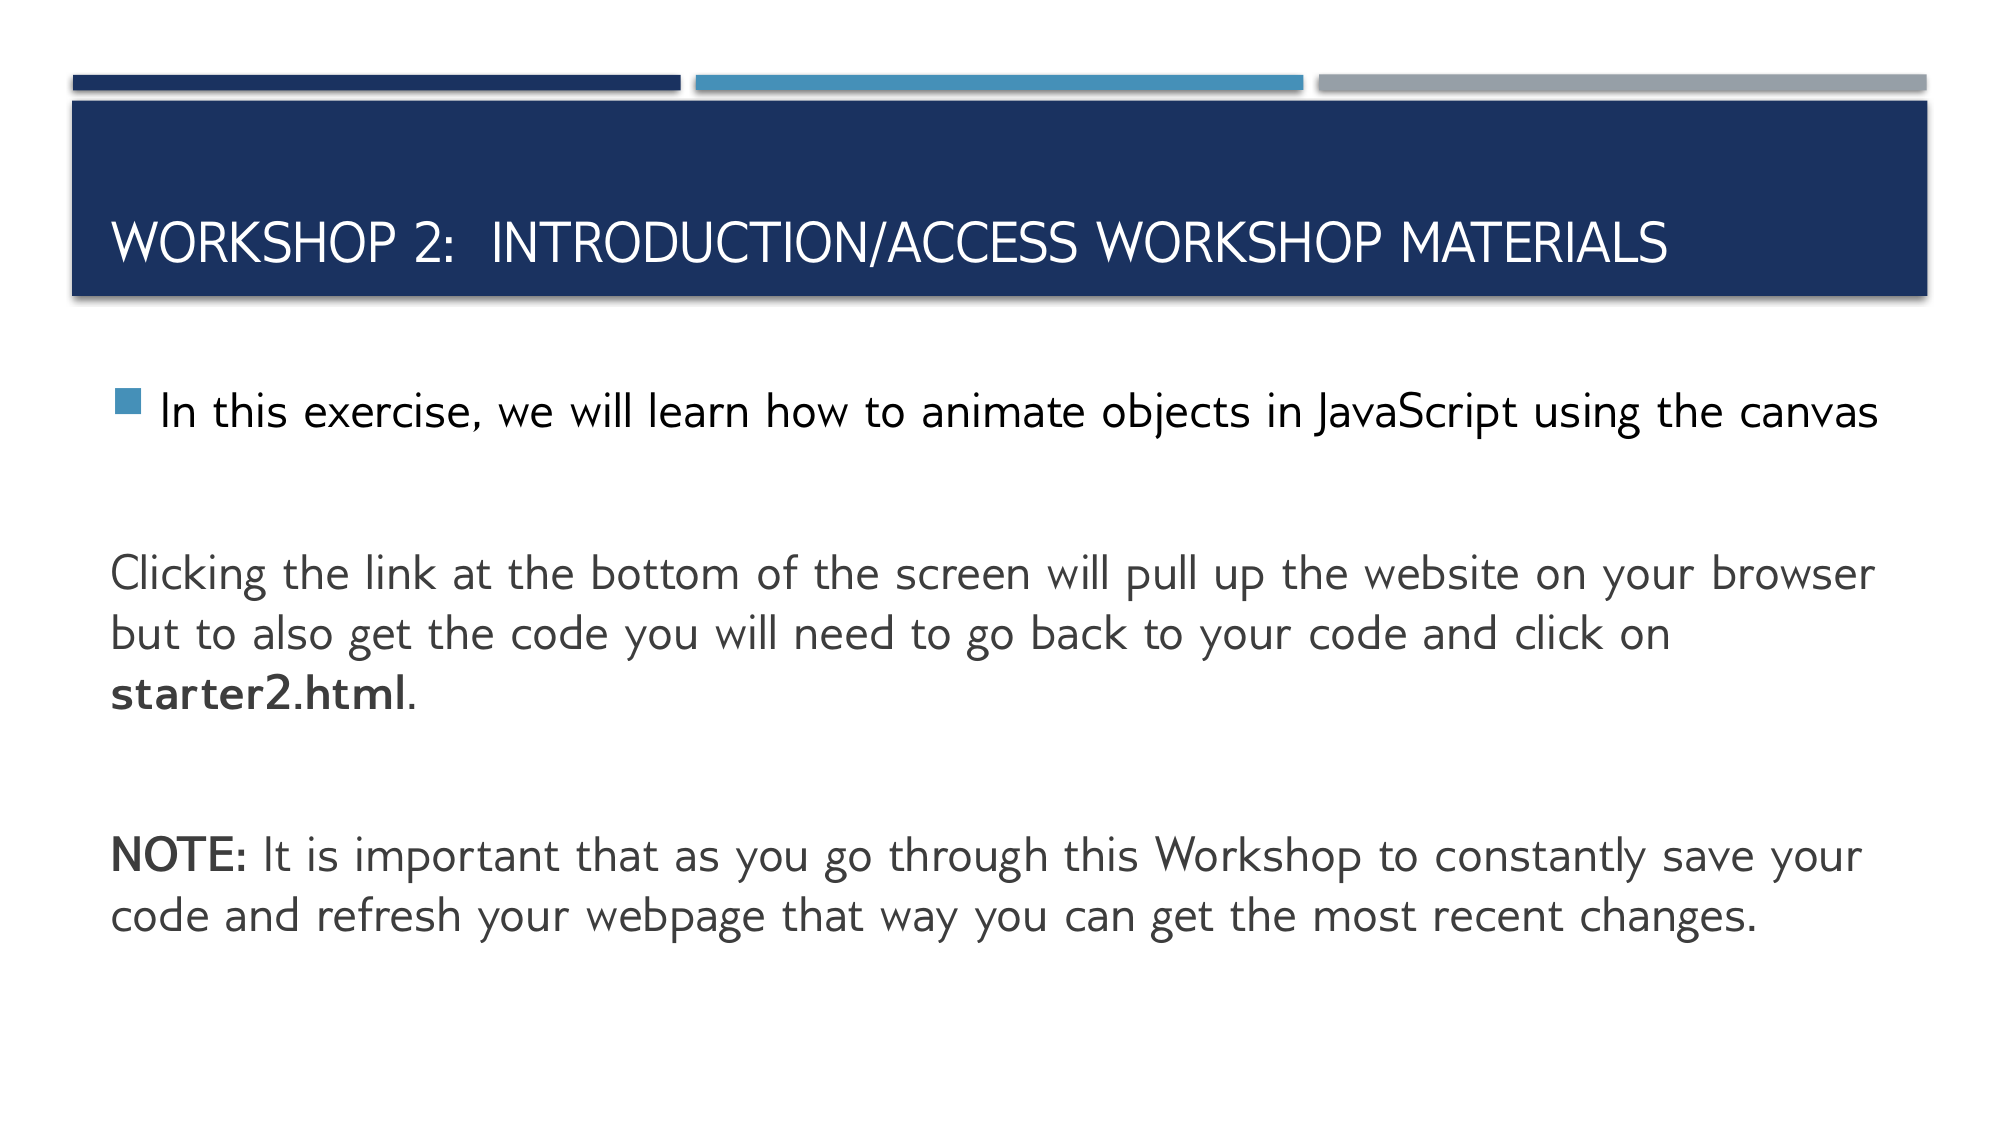

# Workshop 2:  introduction/Access Workshop Materials
In this exercise, we will learn how to animate objects in JavaScript using the canvas

Clicking the link at the bottom of the screen will pull up the website on your browser but to also get the code you will need to go back to your code and click on starter2.html.

NOTE: It is important that as you go through this Workshop to constantly save your code and refresh your webpage that way you can get the most recent changes.